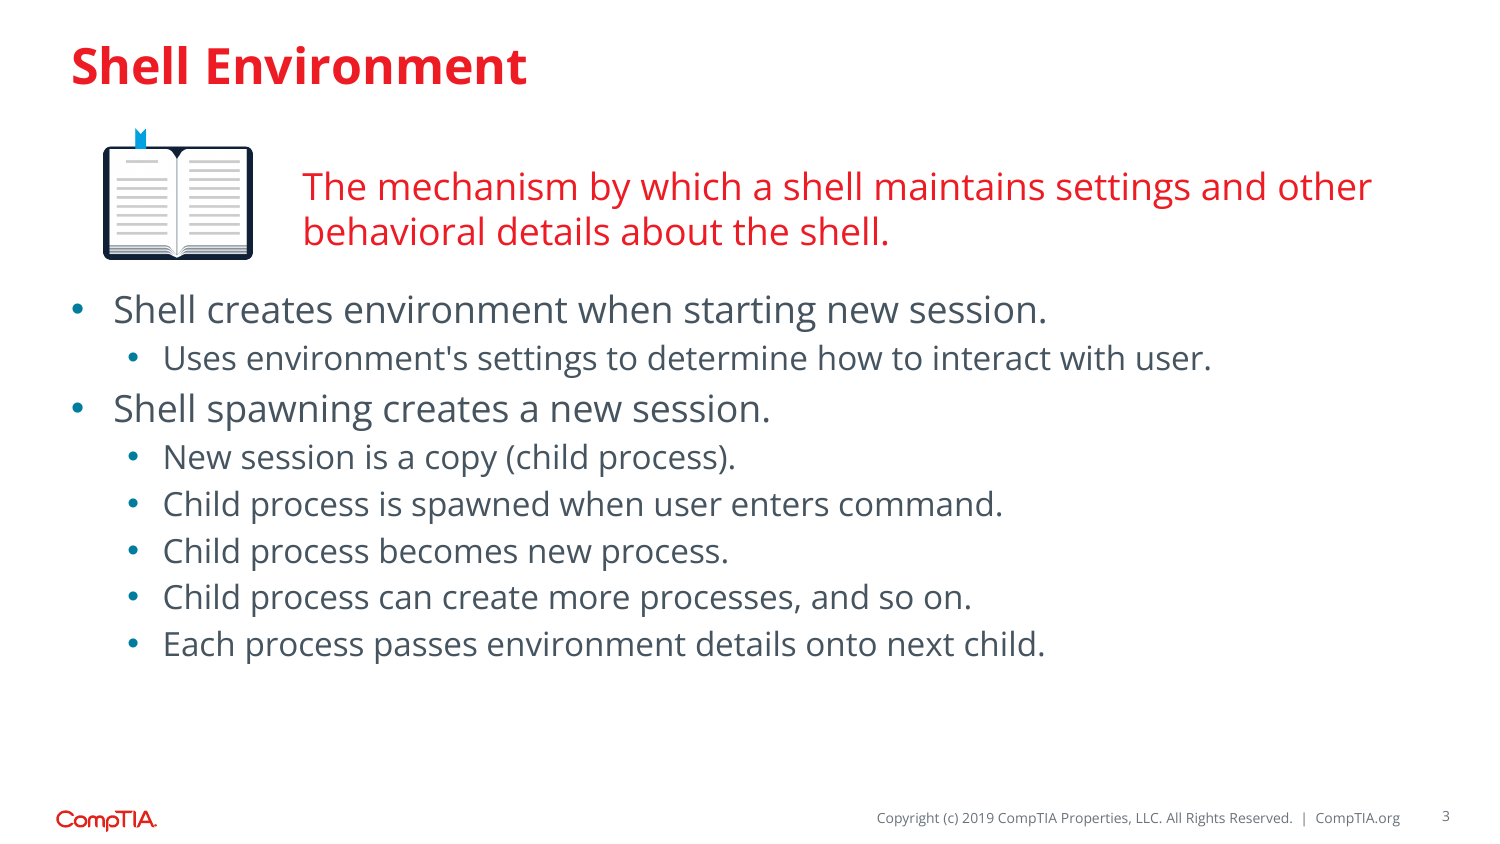

# Shell Environment
The mechanism by which a shell maintains settings and other behavioral details about the shell.
Shell creates environment when starting new session.
Uses environment's settings to determine how to interact with user.
Shell spawning creates a new session.
New session is a copy (child process).
Child process is spawned when user enters command.
Child process becomes new process.
Child process can create more processes, and so on.
Each process passes environment details onto next child.
3